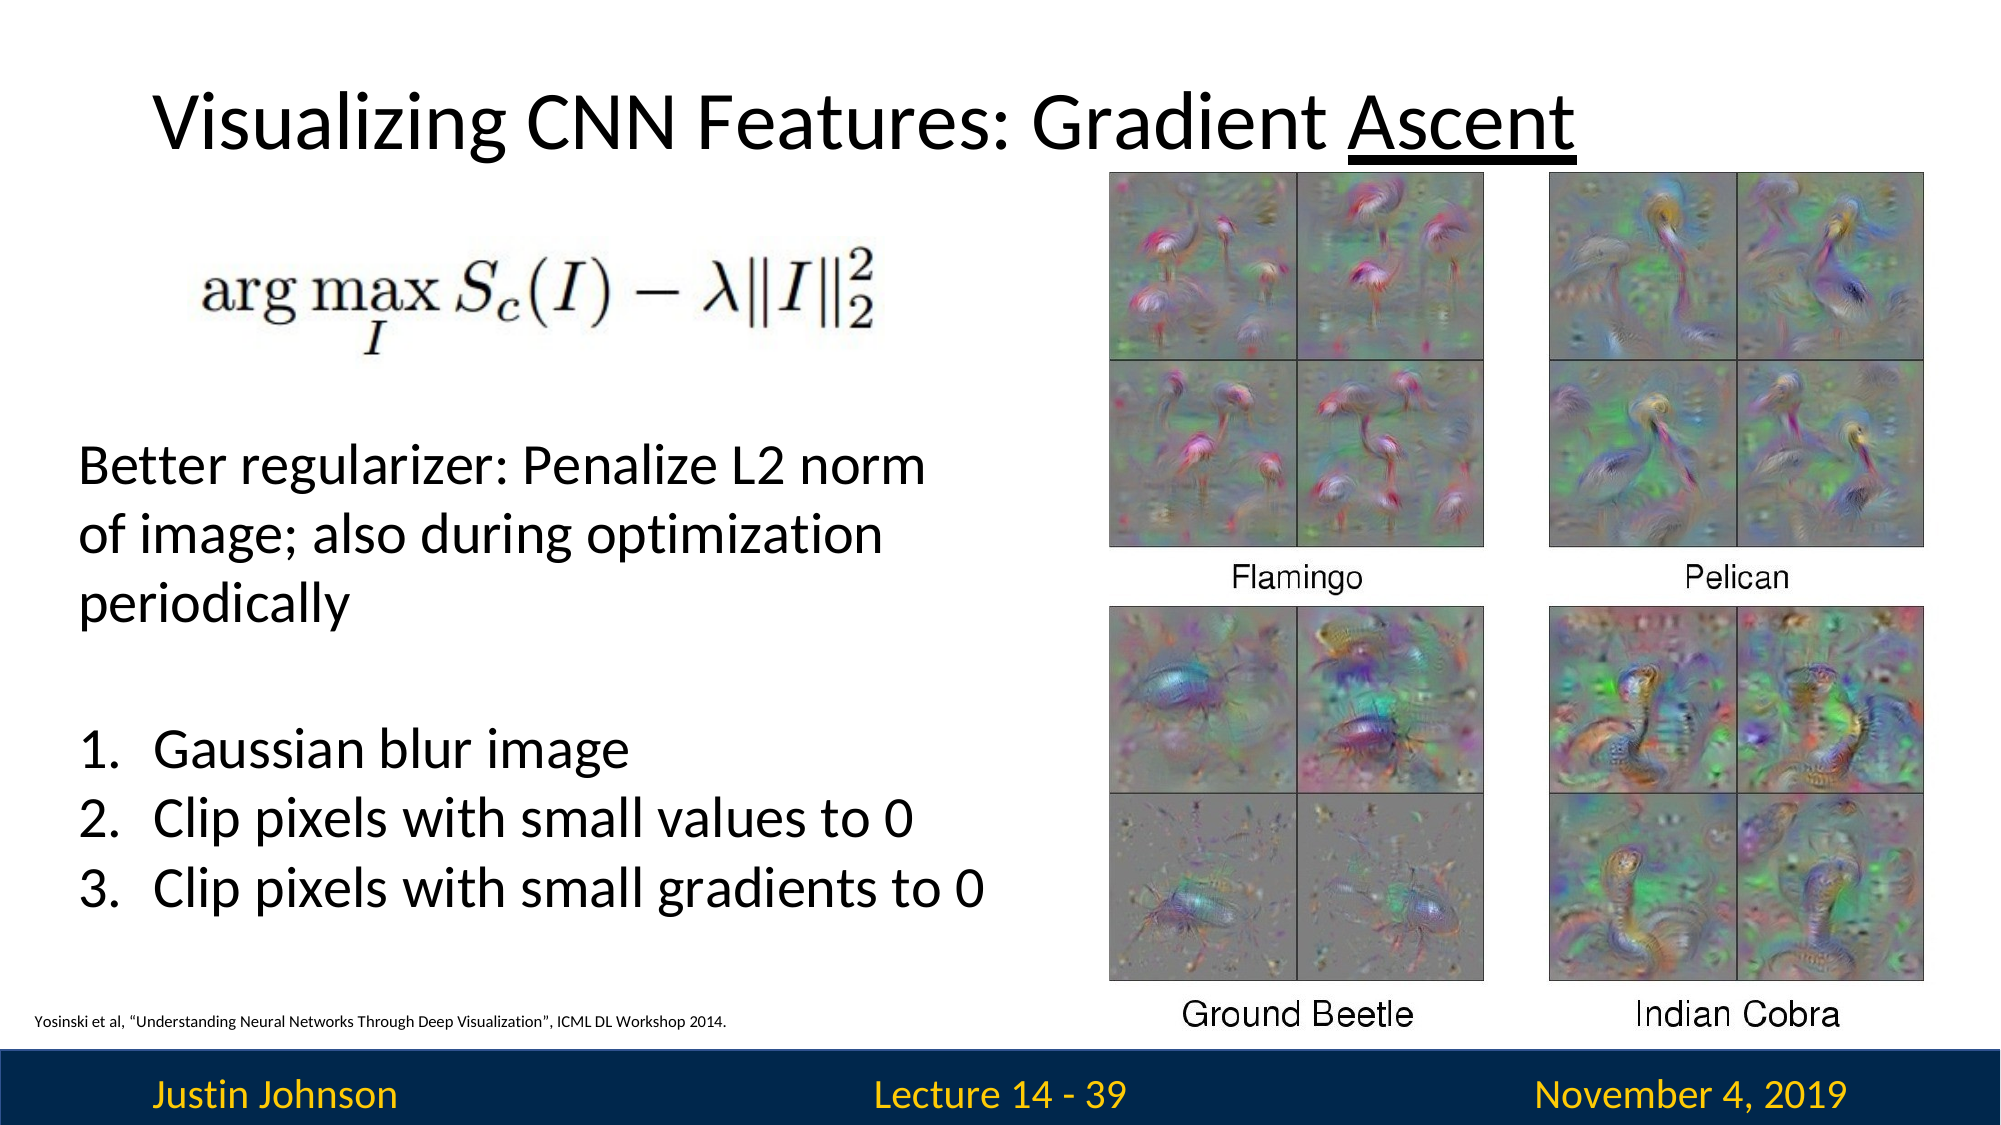

# Visualizing CNN Features: Gradient Ascent

Better regularizer: Penalize L2 norm of image; also during optimization periodically

Gaussian blur image
Clip pixels with small values to 0
Clip pixels with small gradients to 0
Yosinski et al, “Understanding Neural Networks Through Deep Visualization”, ICML DL Workshop 2014.
Justin Johnson
November 4, 2019
Lecture 14 - 39